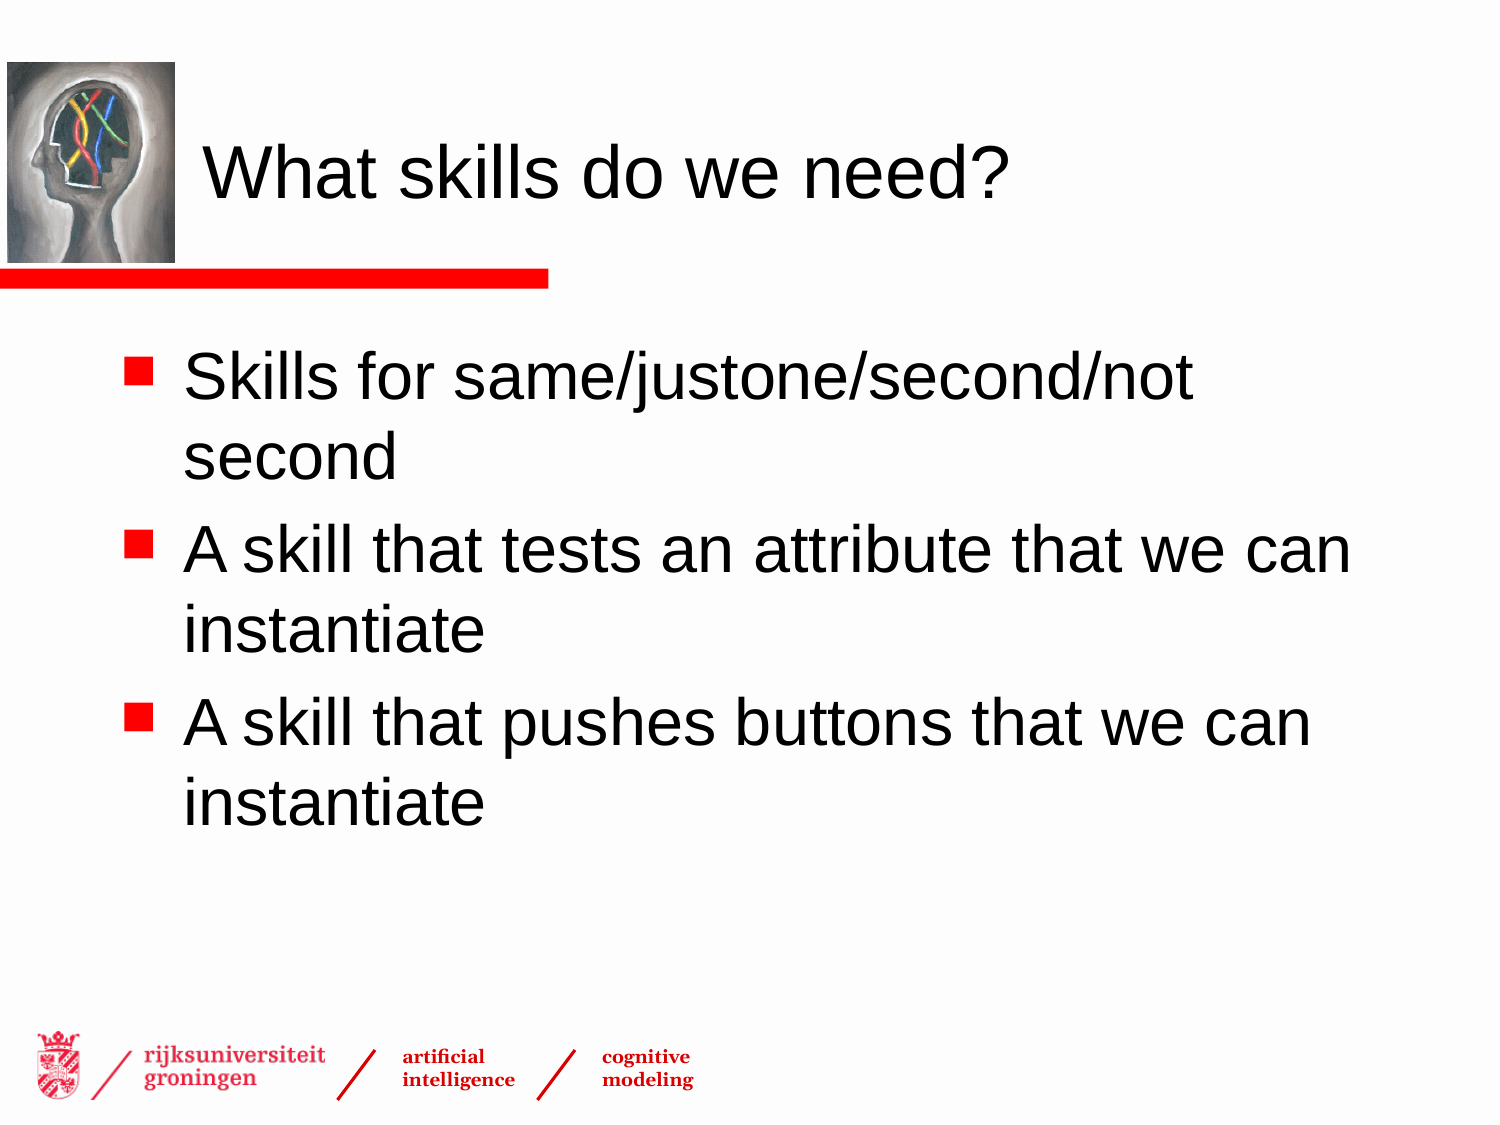

# What skills do we need?
Skills for same/justone/second/not second
A skill that tests an attribute that we can instantiate
A skill that pushes buttons that we can instantiate